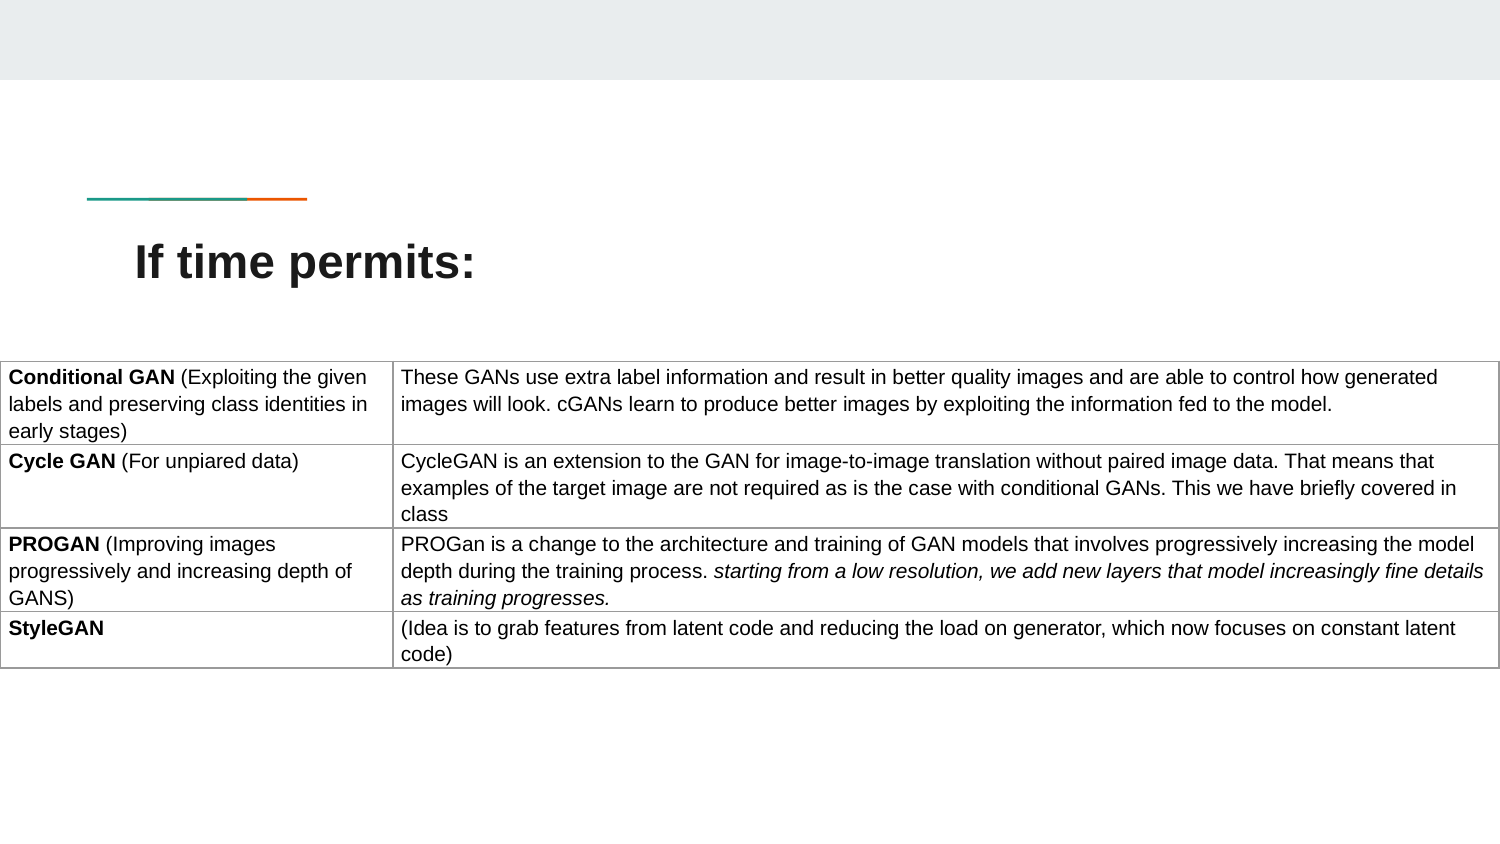

# If time permits:
| Conditional GAN (Exploiting the given labels and preserving class identities in early stages) | These GANs use extra label information and result in better quality images and are able to control how generated images will look. cGANs learn to produce better images by exploiting the information fed to the model. |
| --- | --- |
| Cycle GAN (For unpiared data) | CycleGAN is an extension to the GAN for image-to-image translation without paired image data. That means that examples of the target image are not required as is the case with conditional GANs. This we have briefly covered in class |
| PROGAN (Improving images progressively and increasing depth of GANS) | PROGan is a change to the architecture and training of GAN models that involves progressively increasing the model depth during the training process. starting from a low resolution, we add new layers that model increasingly fine details as training progresses. |
| StyleGAN | (Idea is to grab features from latent code and reducing the load on generator, which now focuses on constant latent code) |